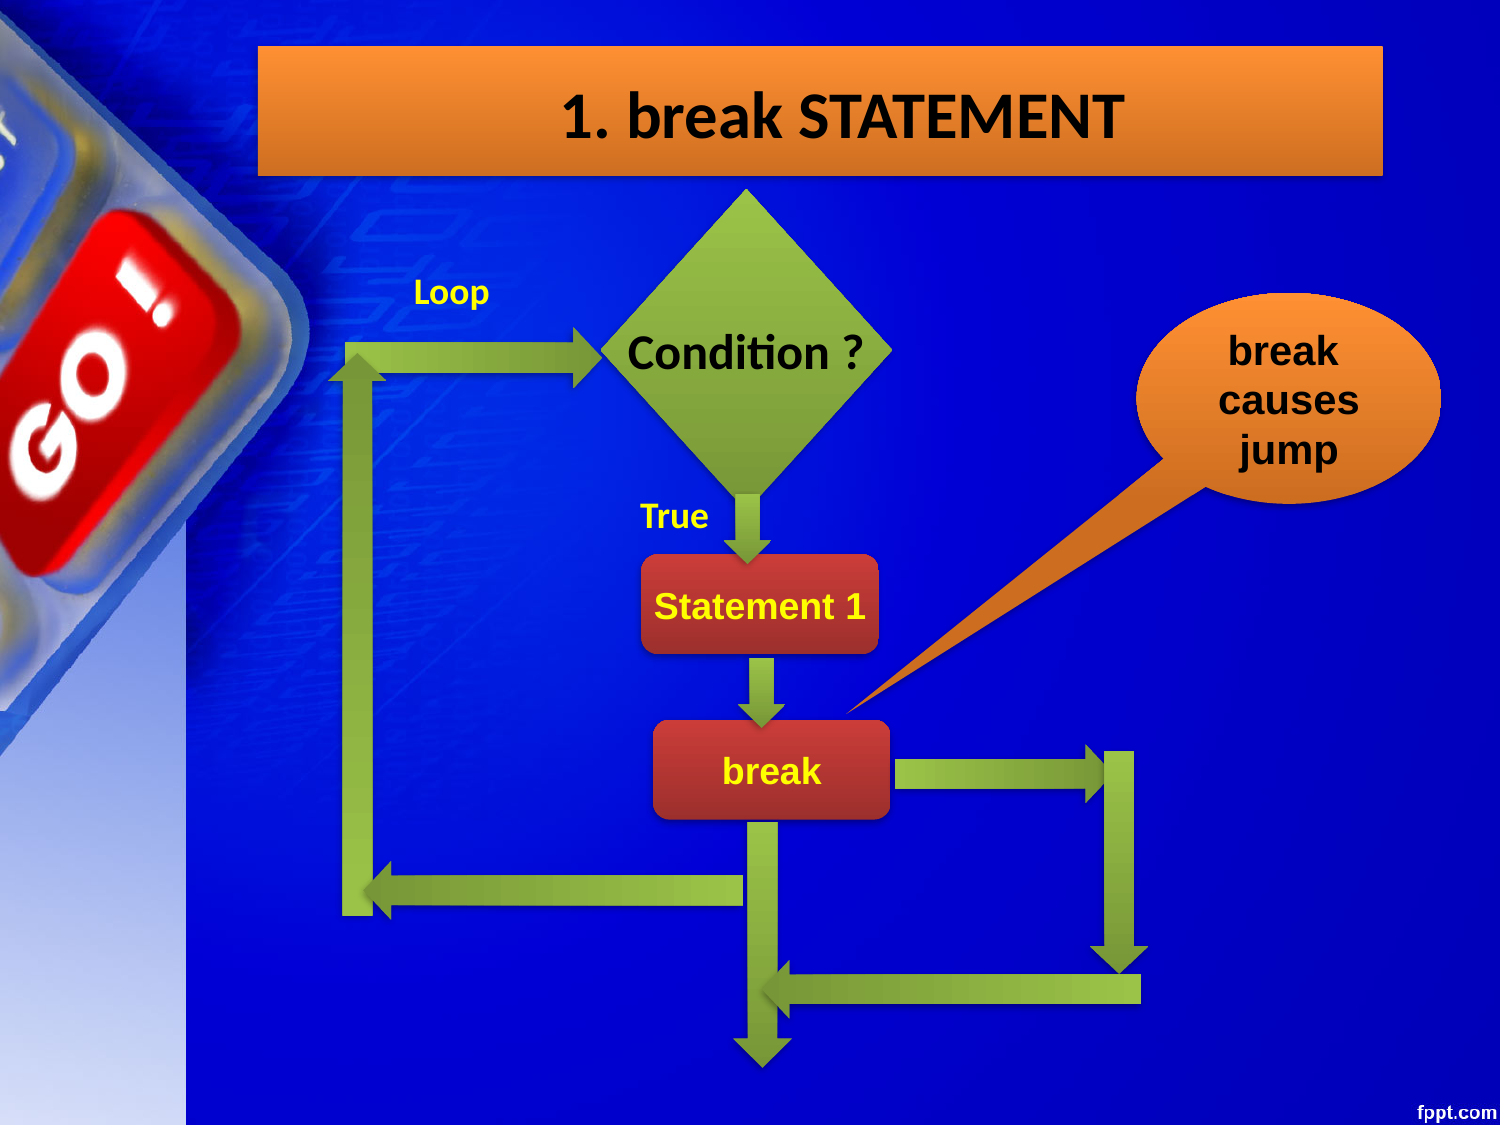

1. break STATEMENT
Condition ?

Loop
break  causes jump

True

Statement 1

break